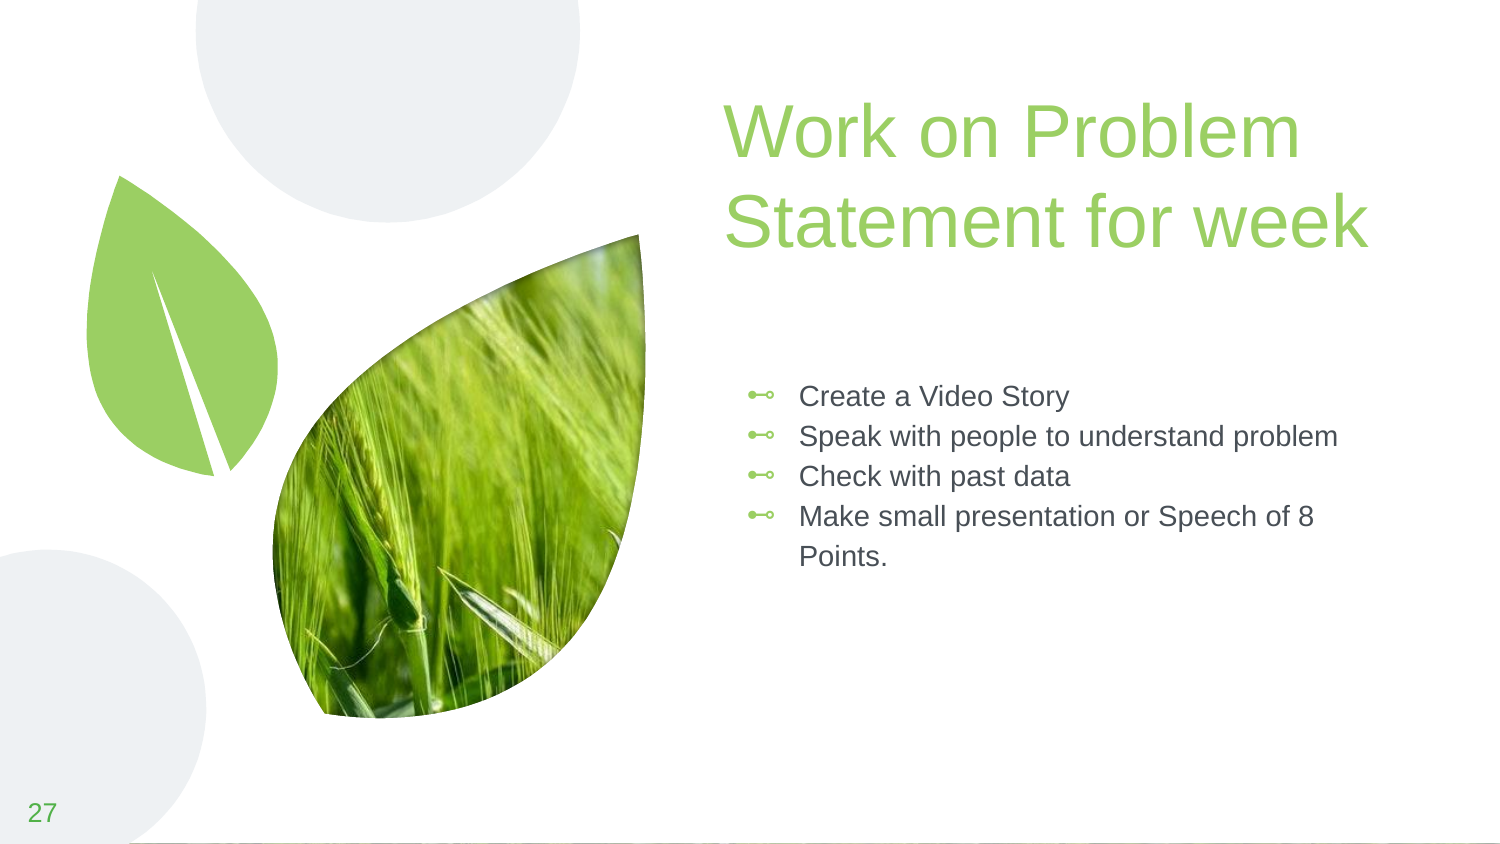

# Work on Problem Statement for week

Create a Video Story
Speak with people to understand problem
Check with past data
Make small presentation or Speech of 8 Points.

27